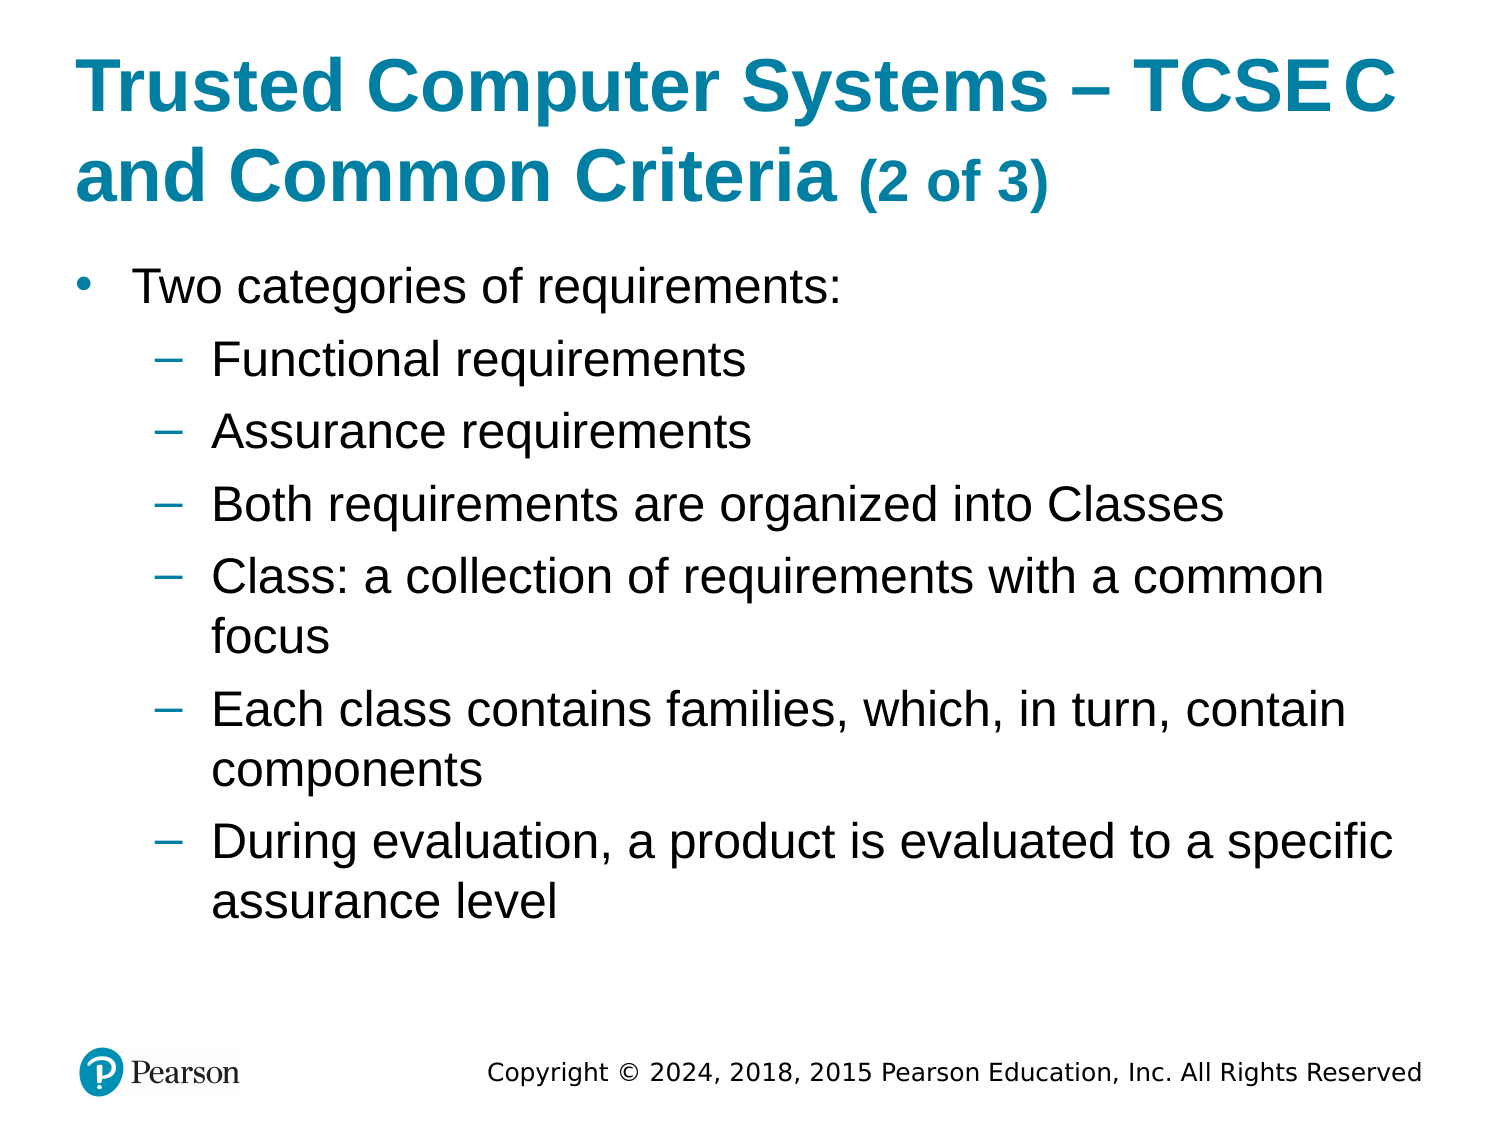

# Trusted Computer Systems – T C S E C and Common Criteria (2 of 3)
Two categories of requirements:
Functional requirements
Assurance requirements
Both requirements are organized into Classes
Class: a collection of requirements with a common focus
Each class contains families, which, in turn, contain components
During evaluation, a product is evaluated to a specific assurance level